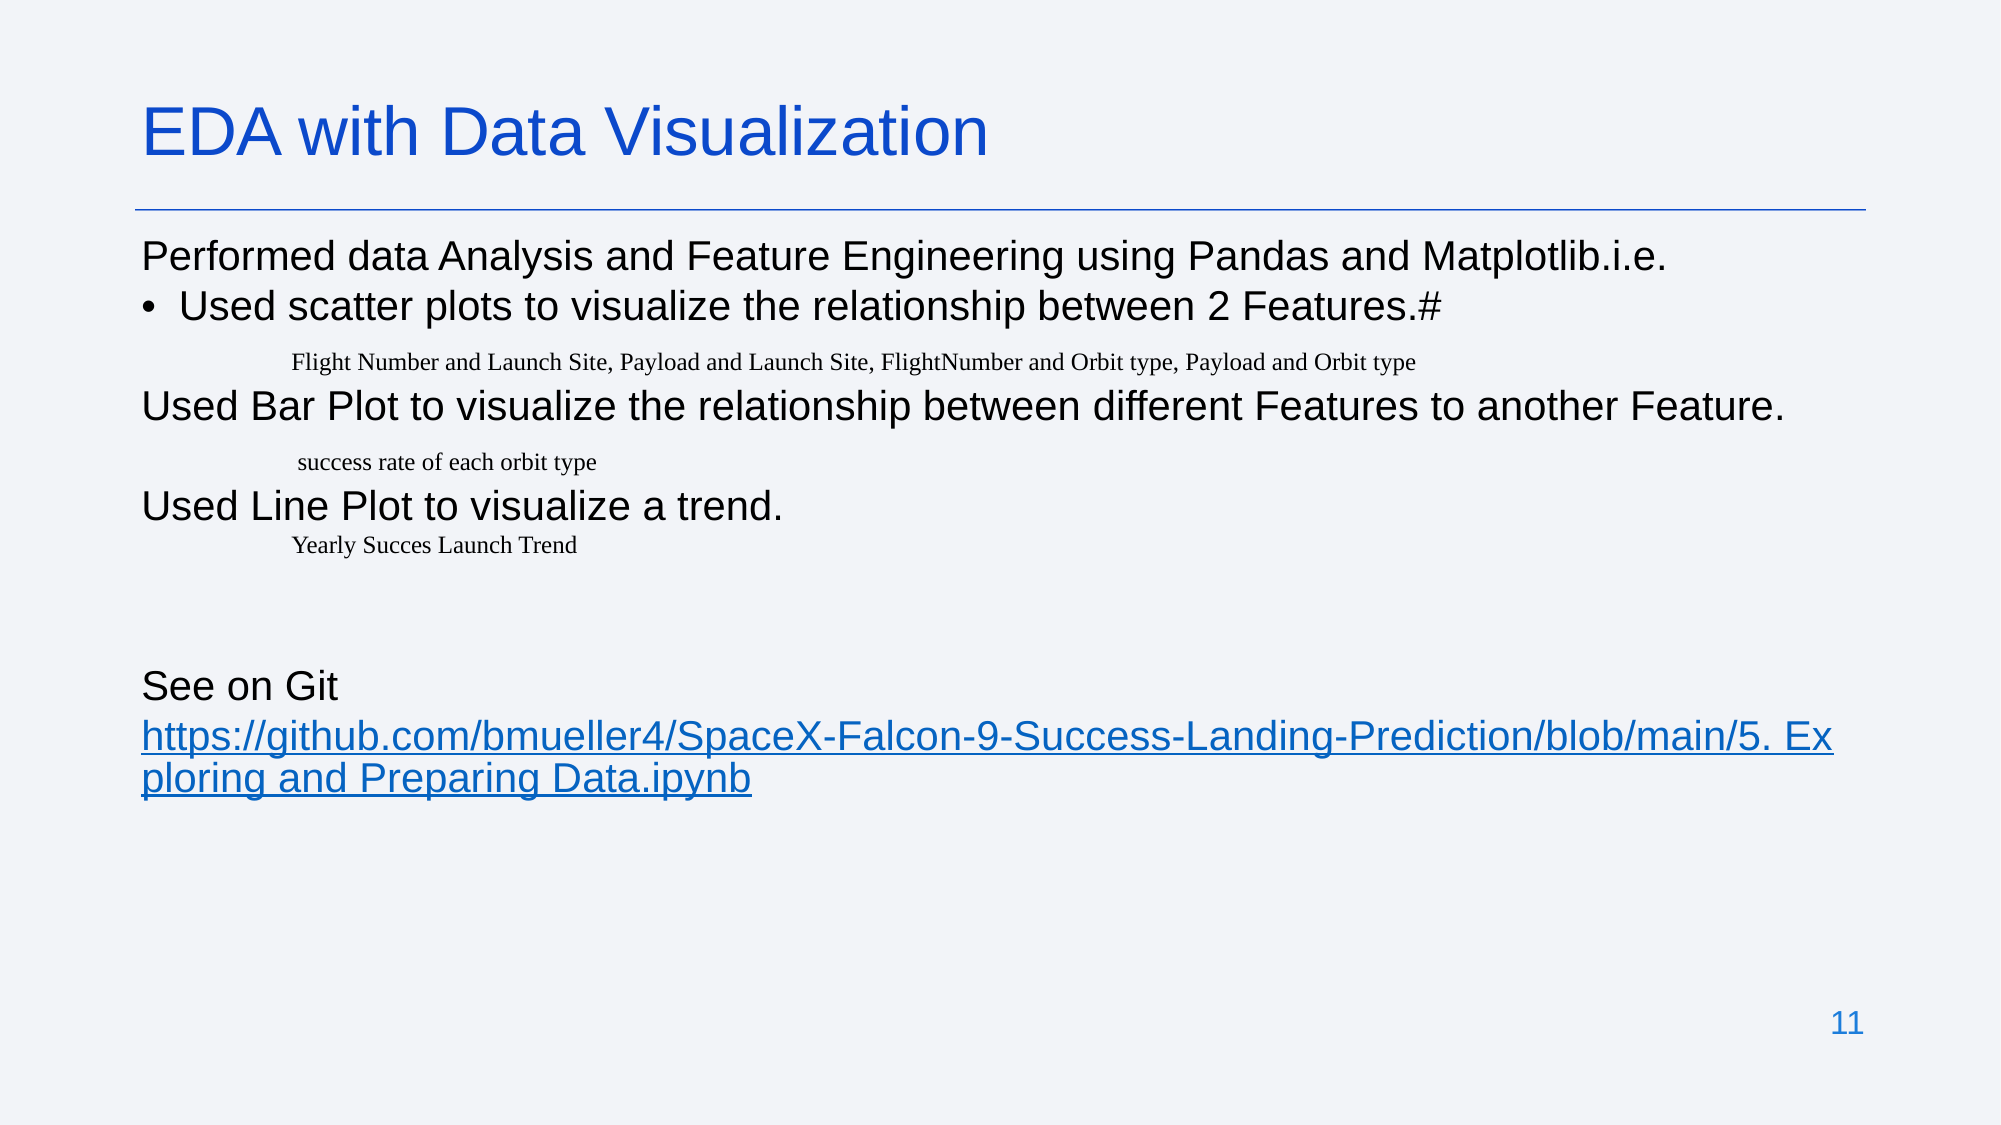

EDA with Data Visualization
Performed data Analysis and Feature Engineering using Pandas and Matplotlib.i.e.
•  Used scatter plots to visualize the relationship between 2 Features.#
	Flight Number and Launch Site, Payload and Launch Site, FlightNumber and Orbit type, Payload and Orbit type
Used Bar Plot to visualize the relationship between different Features to another Feature.
	 success rate of each orbit type
Used Line Plot to visualize a trend.
	Yearly Succes Launch Trend

See on Git
https://github.com/bmueller4/SpaceX-Falcon-9-Success-Landing-Prediction/blob/main/5. Exploring and Preparing Data.ipynb

11